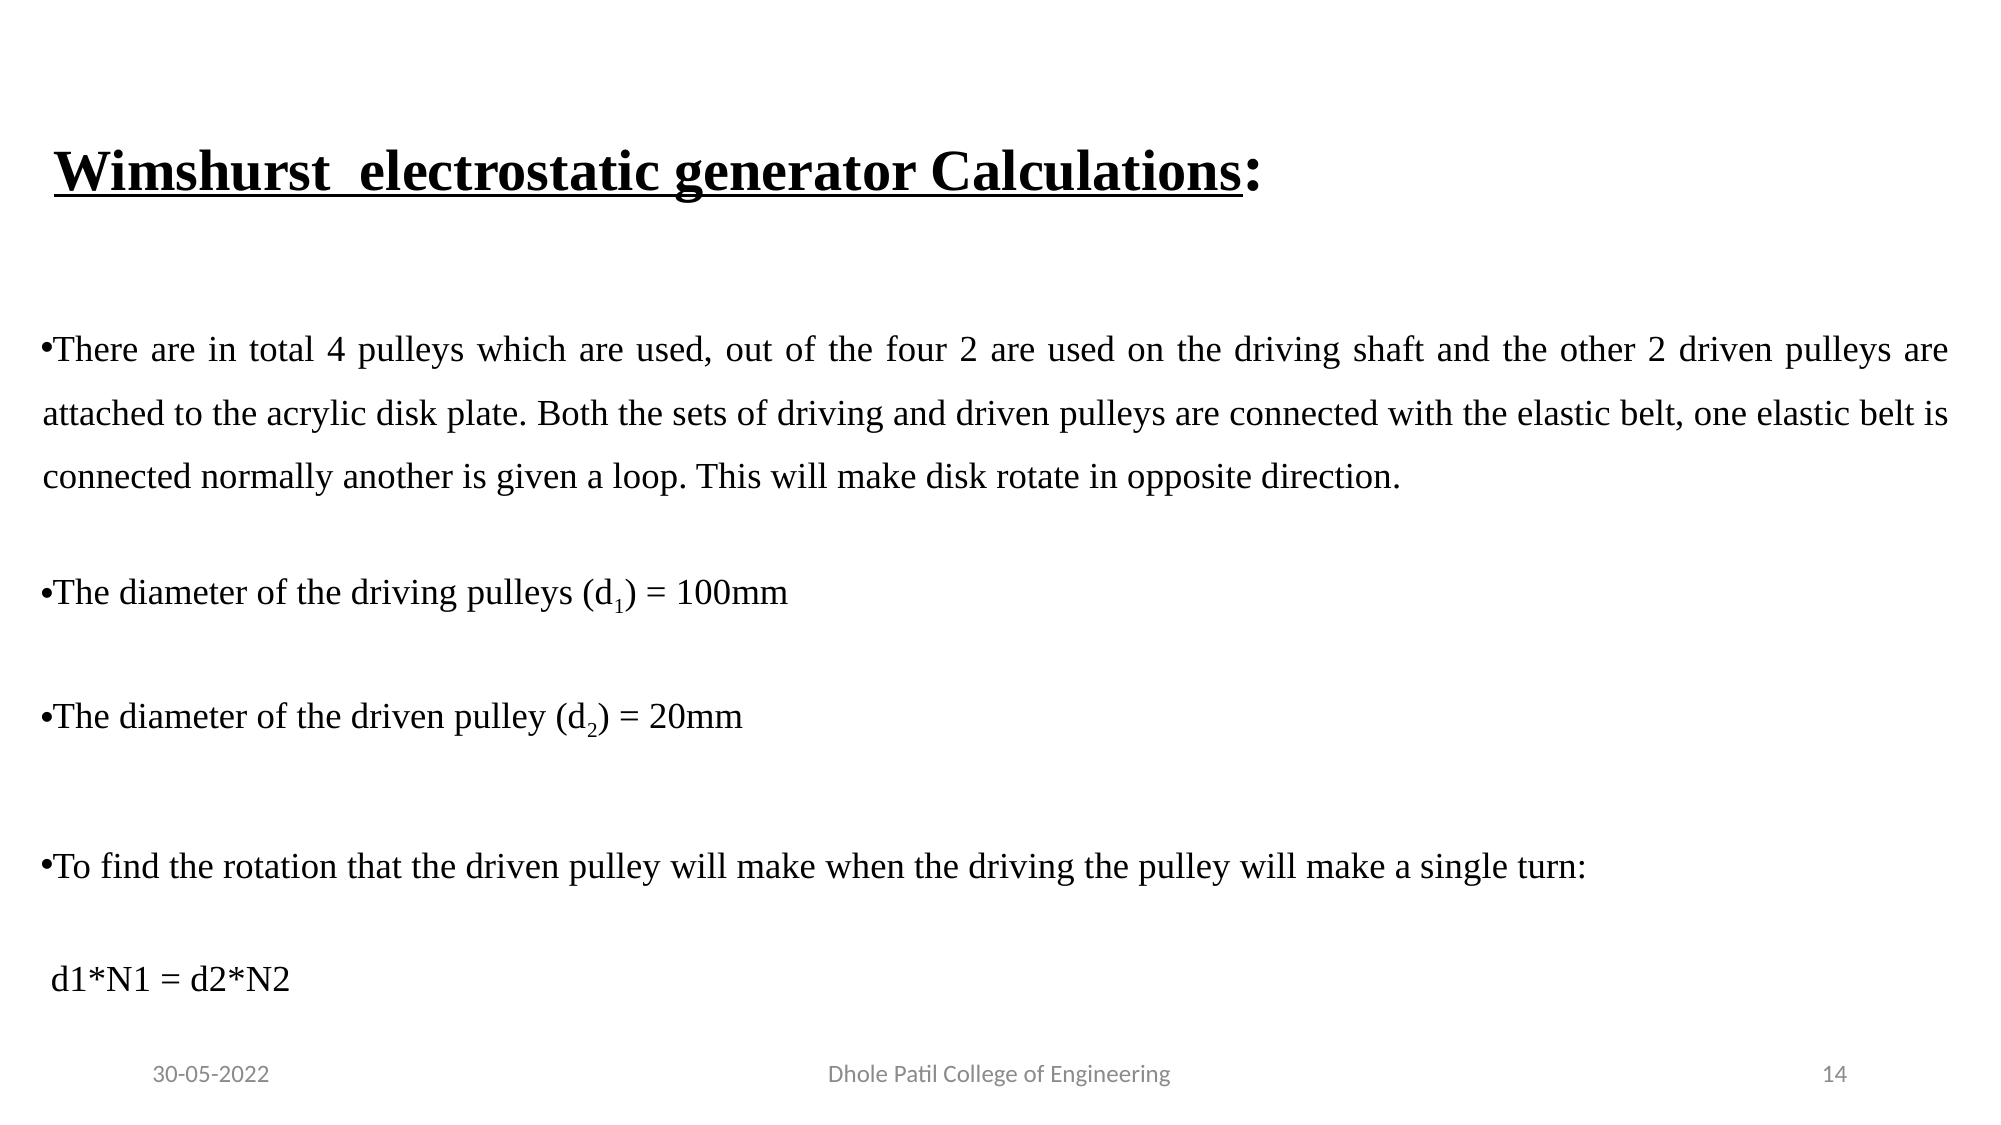

# Wimshurst  electrostatic generator Calculations:
There are in total 4 pulleys which are used, out of the four 2 are used on the driving shaft and the other 2 driven pulleys are attached to the acrylic disk plate. Both the sets of driving and driven pulleys are connected with the elastic belt, one elastic belt is connected normally another is given a loop. This will make disk rotate in opposite direction.
The diameter of the driving pulleys (d1) = 100mm
The diameter of the driven pulley (d2) = 20mm
To find the rotation that the driven pulley will make when the driving the pulley will make a single turn:
 d1*N1 = d2*N2

30-05-2022
Dhole Patil College of Engineering
14